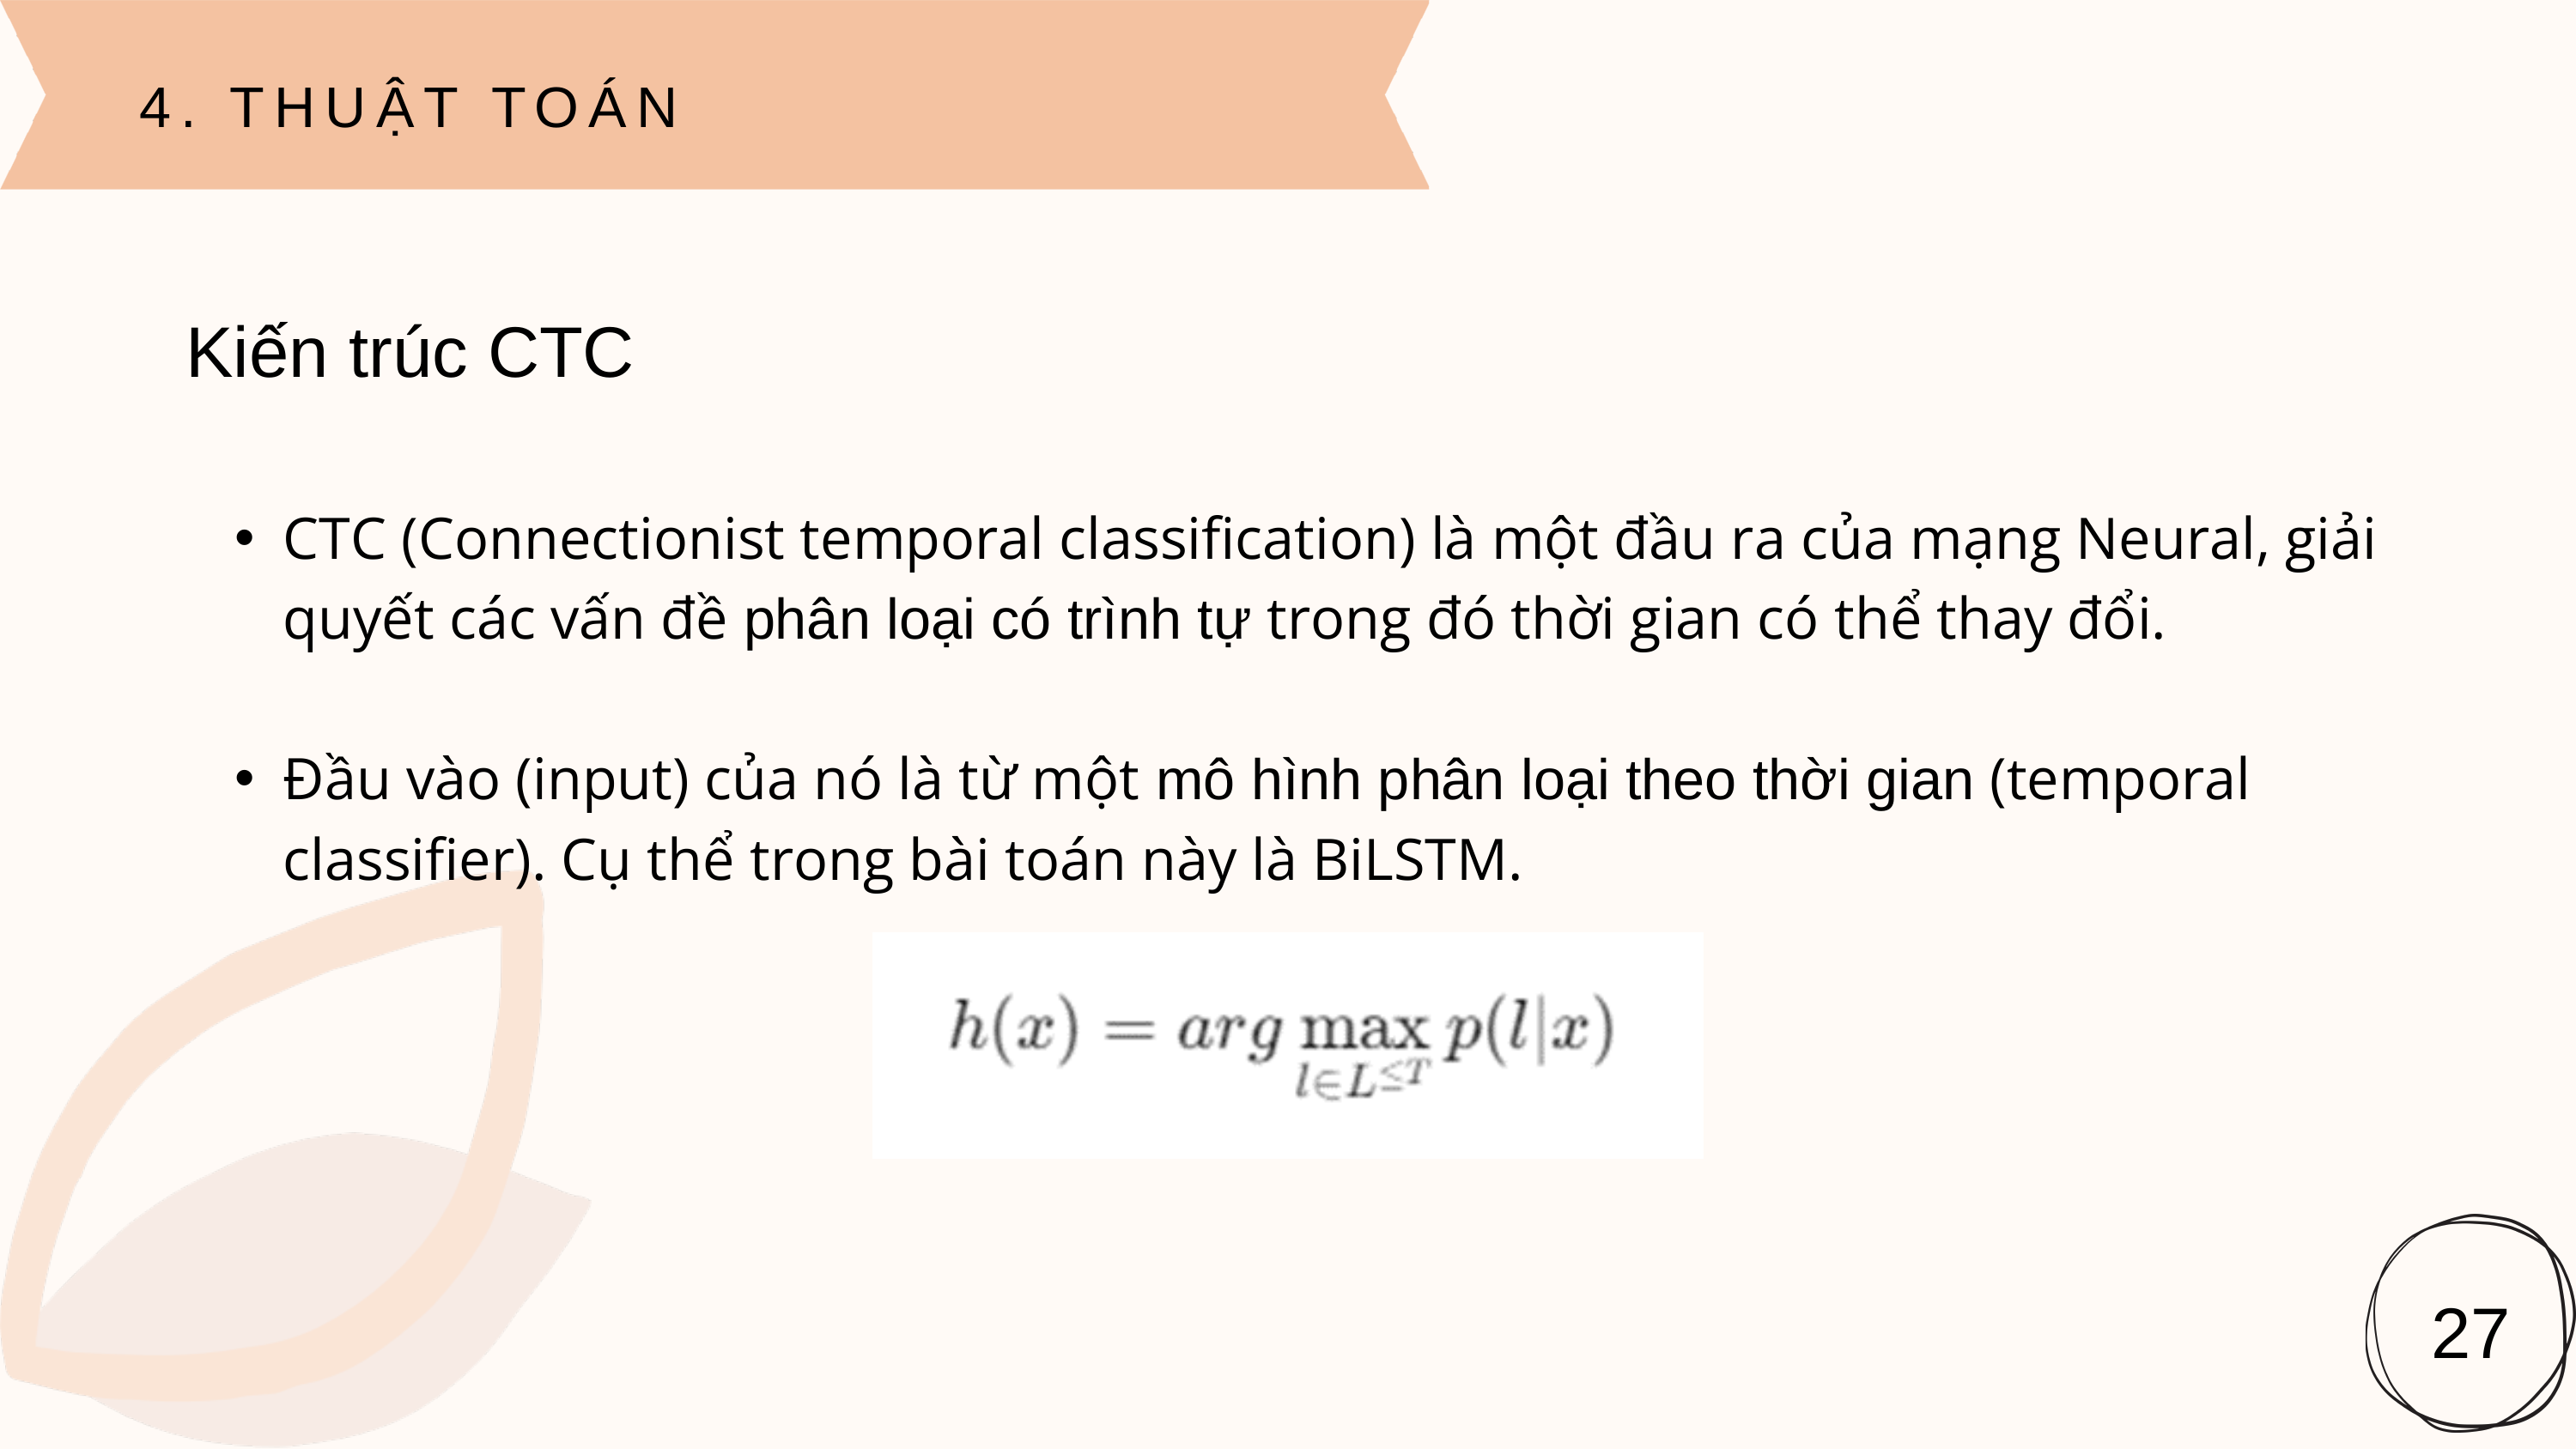

4. THUẬT TOÁN
Kiến trúc CTC
CTC (Connectionist temporal classification) là một đầu ra của mạng Neural, giải quyết các vấn đề phân loại có trình tự trong đó thời gian có thể thay đổi.

Đầu vào (input) của nó là từ một mô hình phân loại theo thời gian (temporal classifier). Cụ thể trong bài toán này là BiLSTM.

27